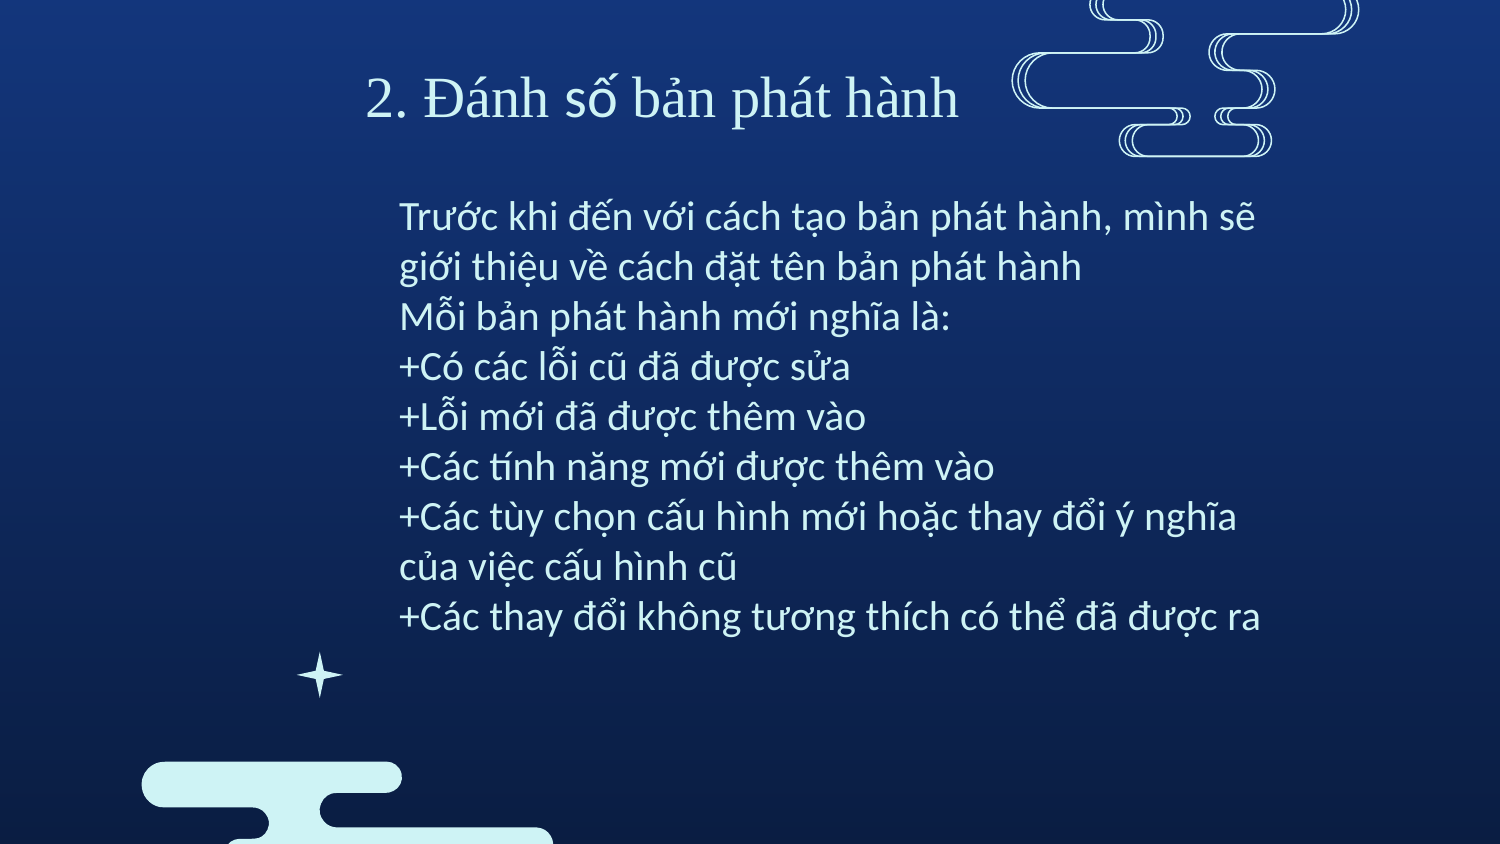

# 2. Đánh số bản phát hành
Trước khi đến với cách tạo bản phát hành, mình sẽ giới thiệu về cách đặt tên bản phát hành
Mỗi bản phát hành mới nghĩa là:
+Có các lỗi cũ đã được sửa
+Lỗi mới đã được thêm vào
+Các tính năng mới được thêm vào
+Các tùy chọn cấu hình mới hoặc thay đổi ý nghĩa của việc cấu hình cũ
+Các thay đổi không tương thích có thể đã được ra